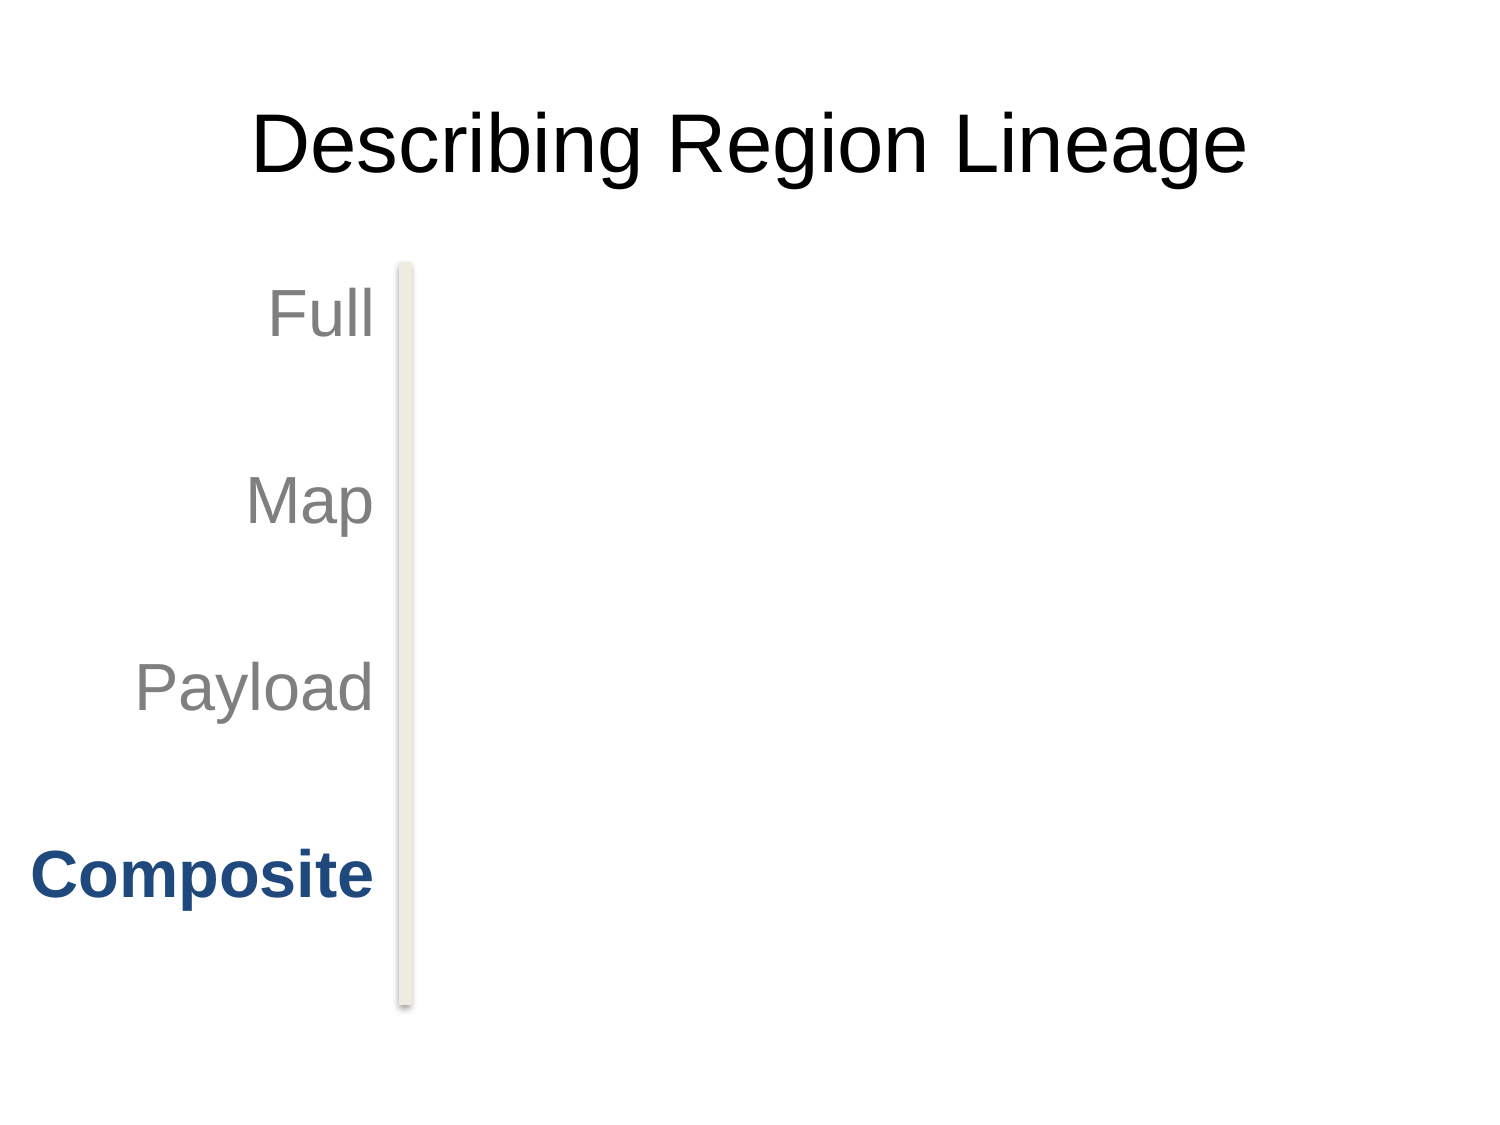

# Describing Region Lineage
Full

Map

Payload

Composite